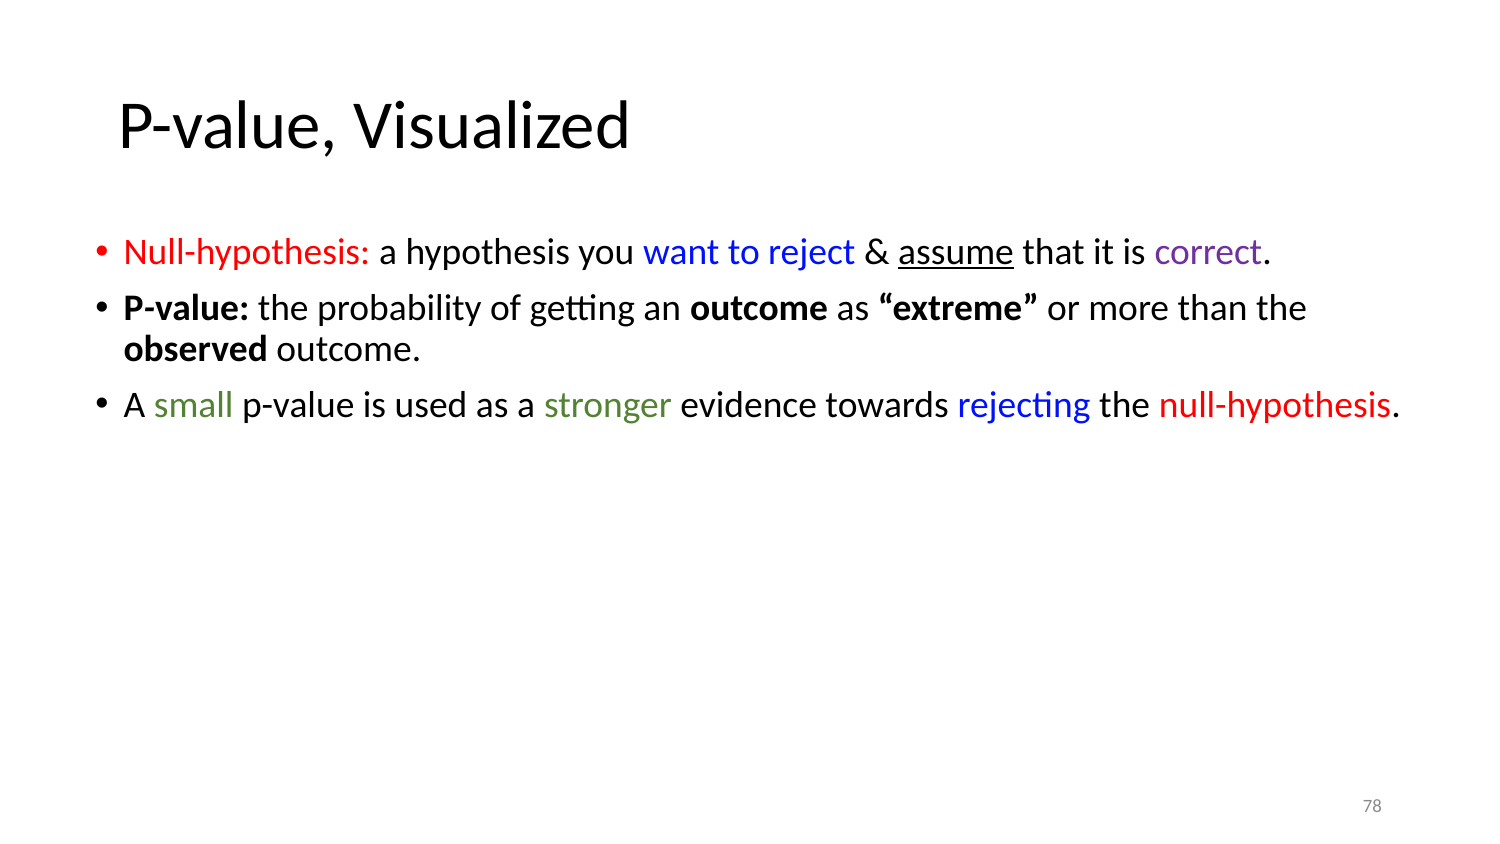

# P-value, Visualized
Null-hypothesis: a hypothesis you want to reject & assume that it is correct.
P-value: the probability of getting an outcome as “extreme” or more than the observed outcome.
A small p-value is used as a stronger evidence towards rejecting the null-hypothesis.

78